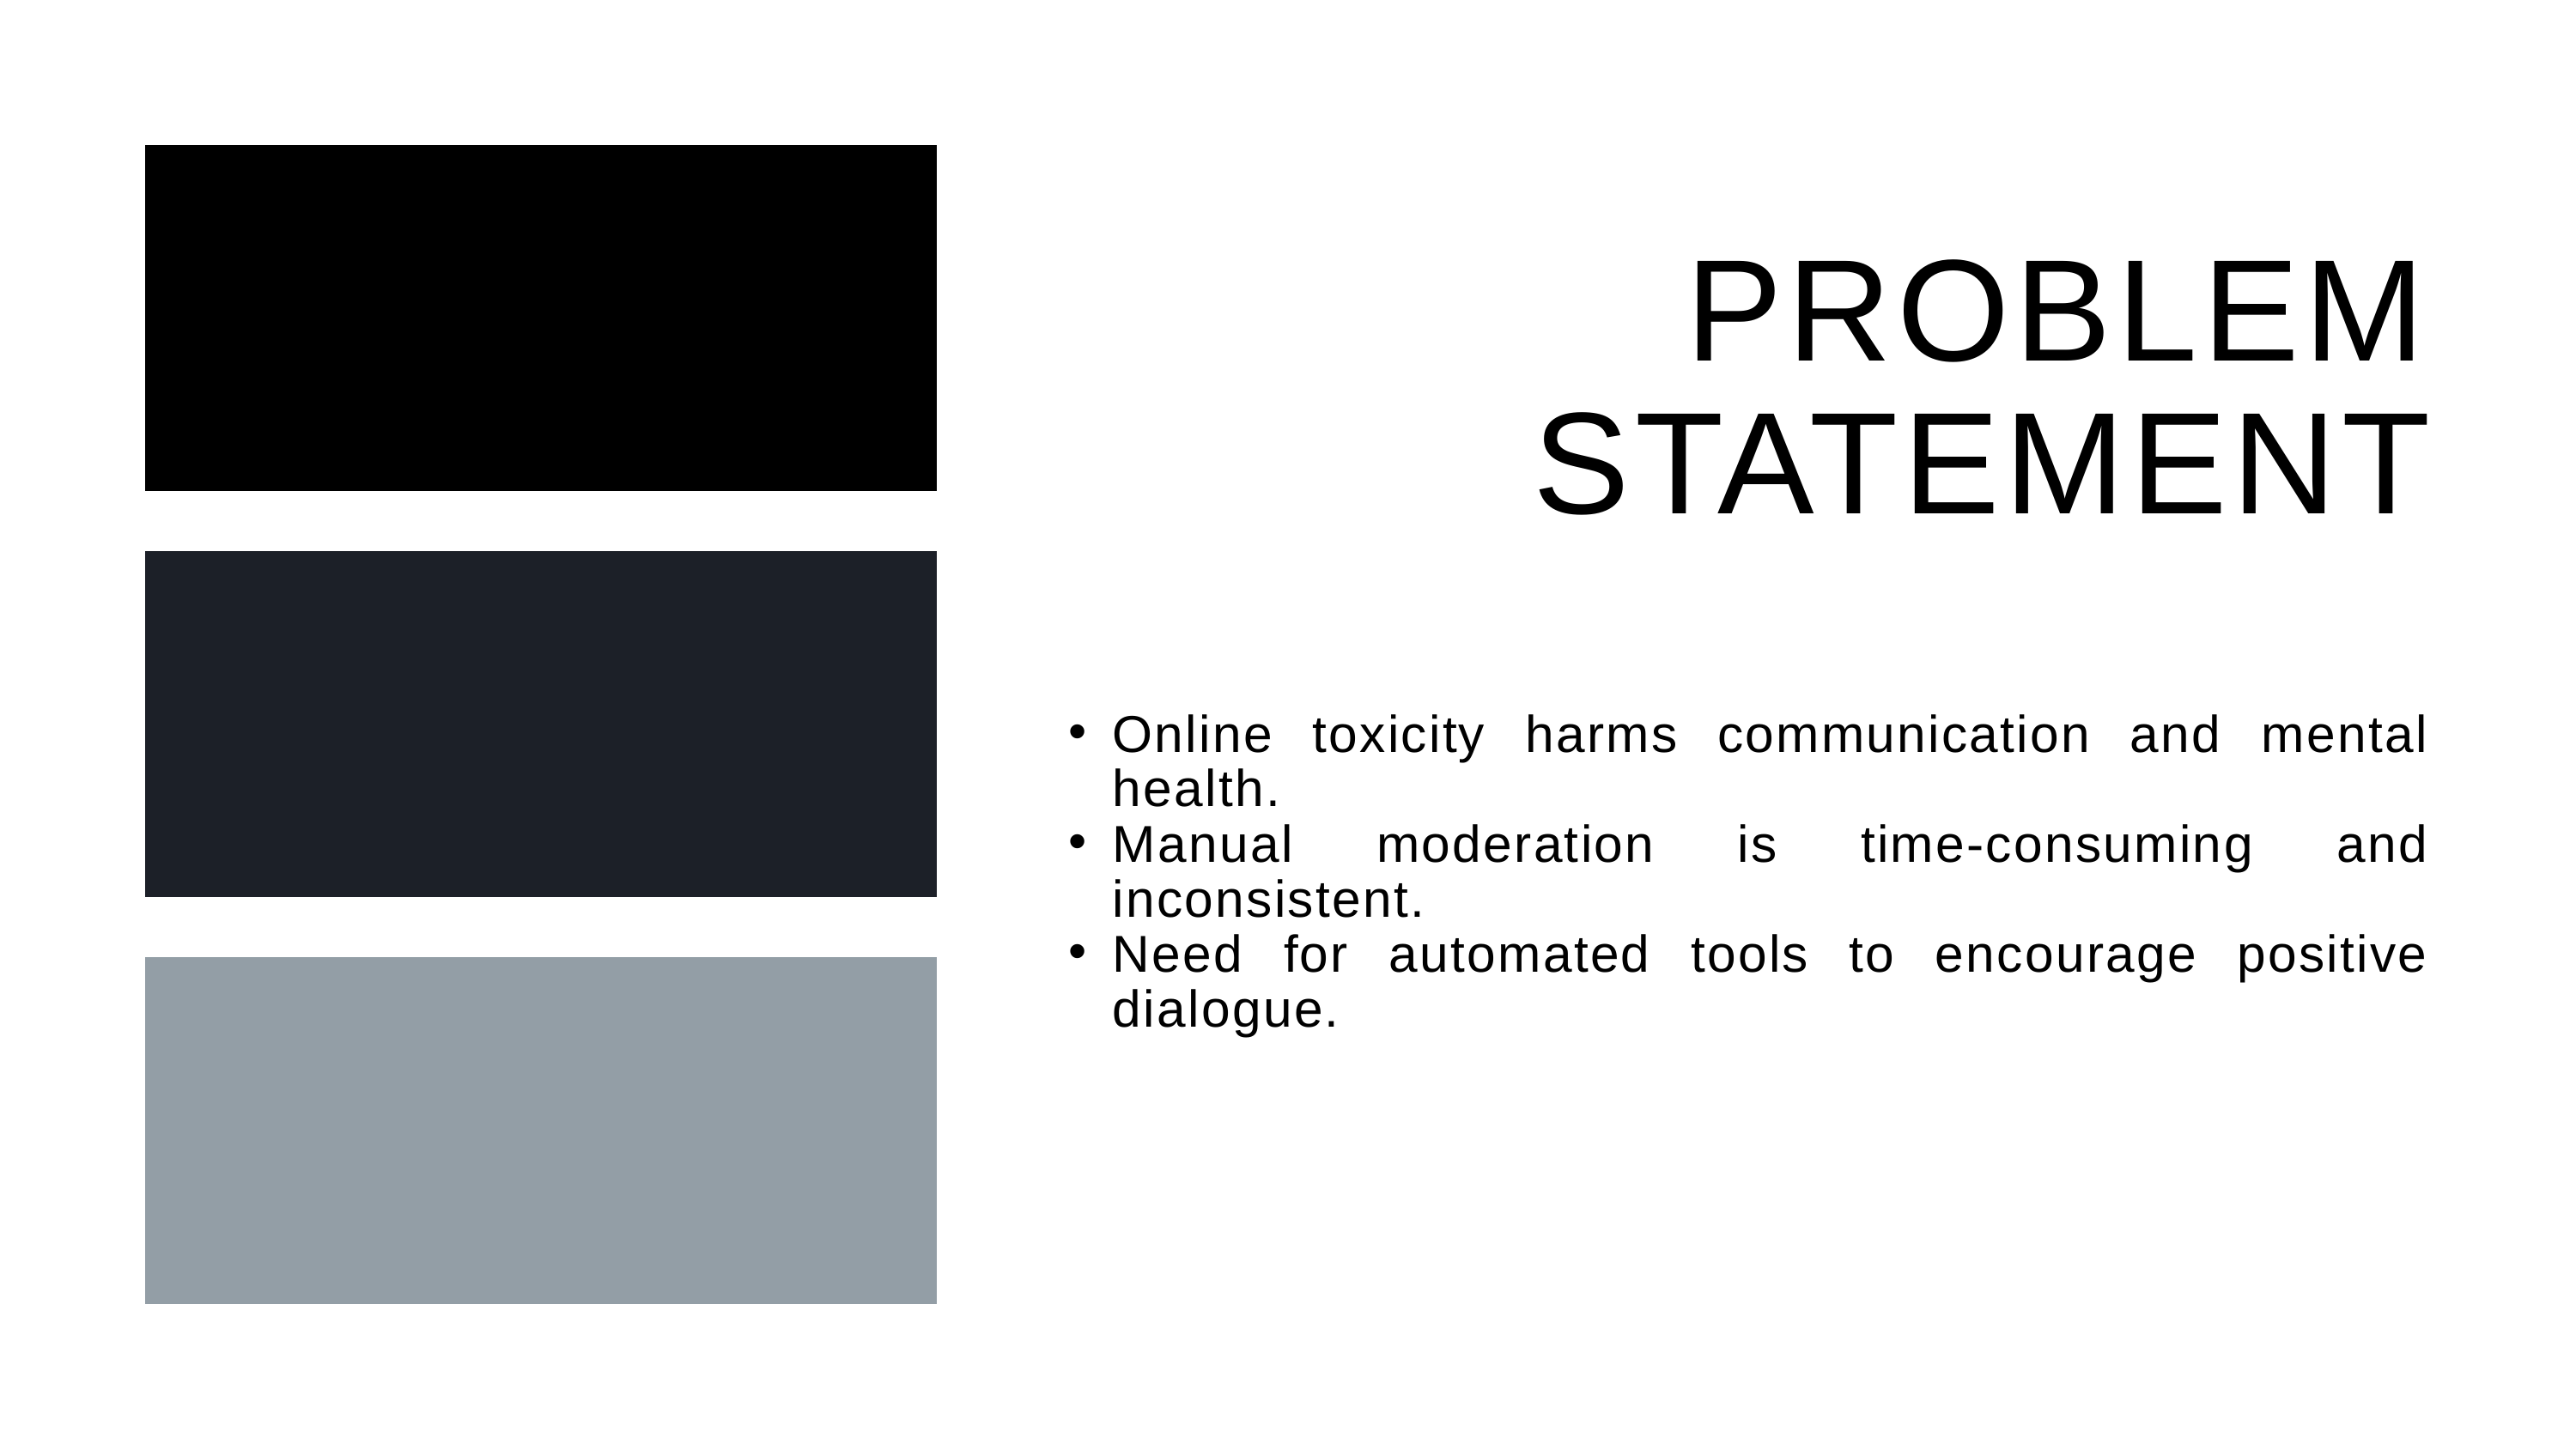

PROBLEM STATEMENT

Online toxicity harms communication and mental health.
Manual moderation is time-consuming and inconsistent.
Need for automated tools to encourage positive dialogue.